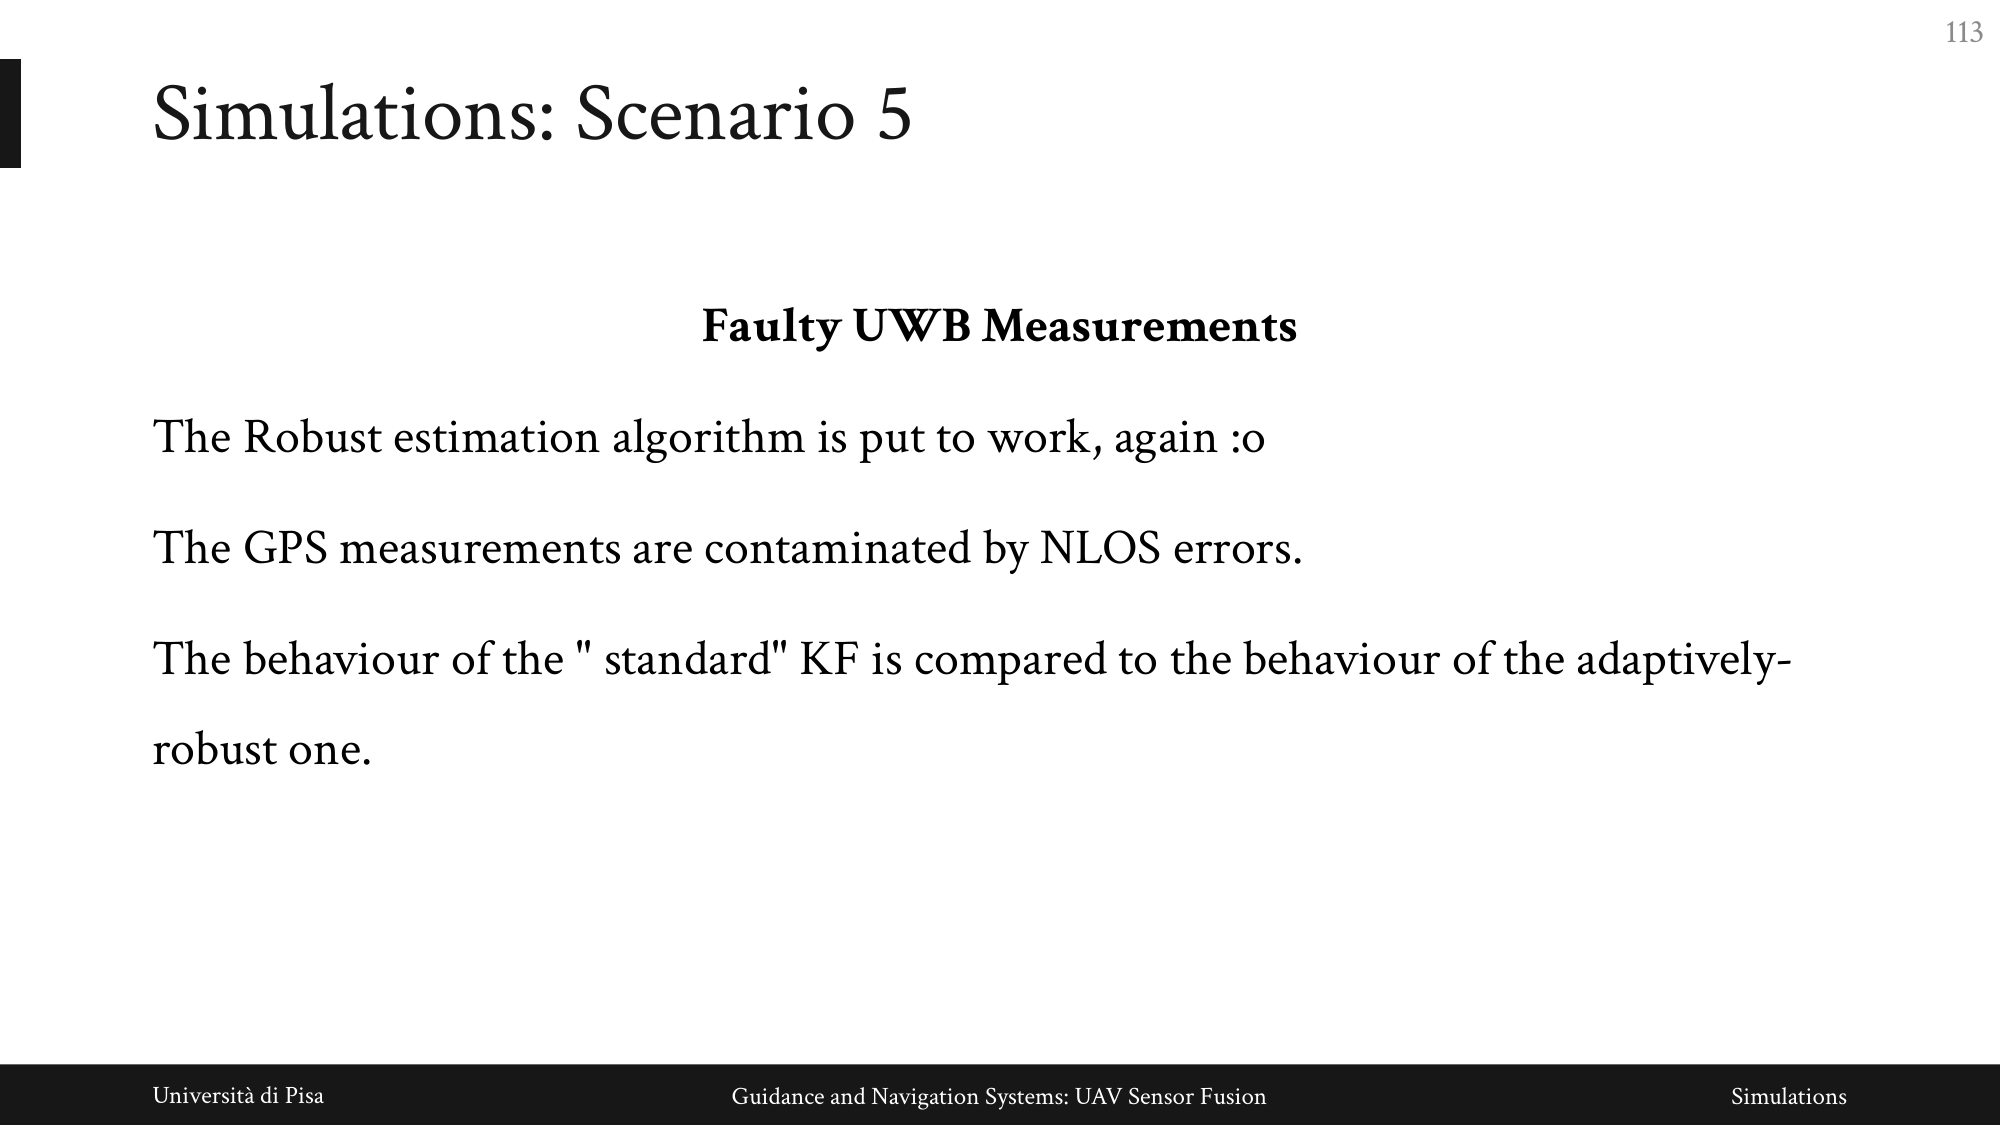

113
Simulations: Scenario 5
Faulty UWB Measurements
The Robust estimation algorithm is put to work, again :o
The GPS measurements are contaminated by NLOS errors.
The behaviour of the " standard" KF is compared to the behaviour of the adaptively-robust one.

Università di Pisa

Guidance and Navigation Systems: UAV Sensor Fusion
Simulations